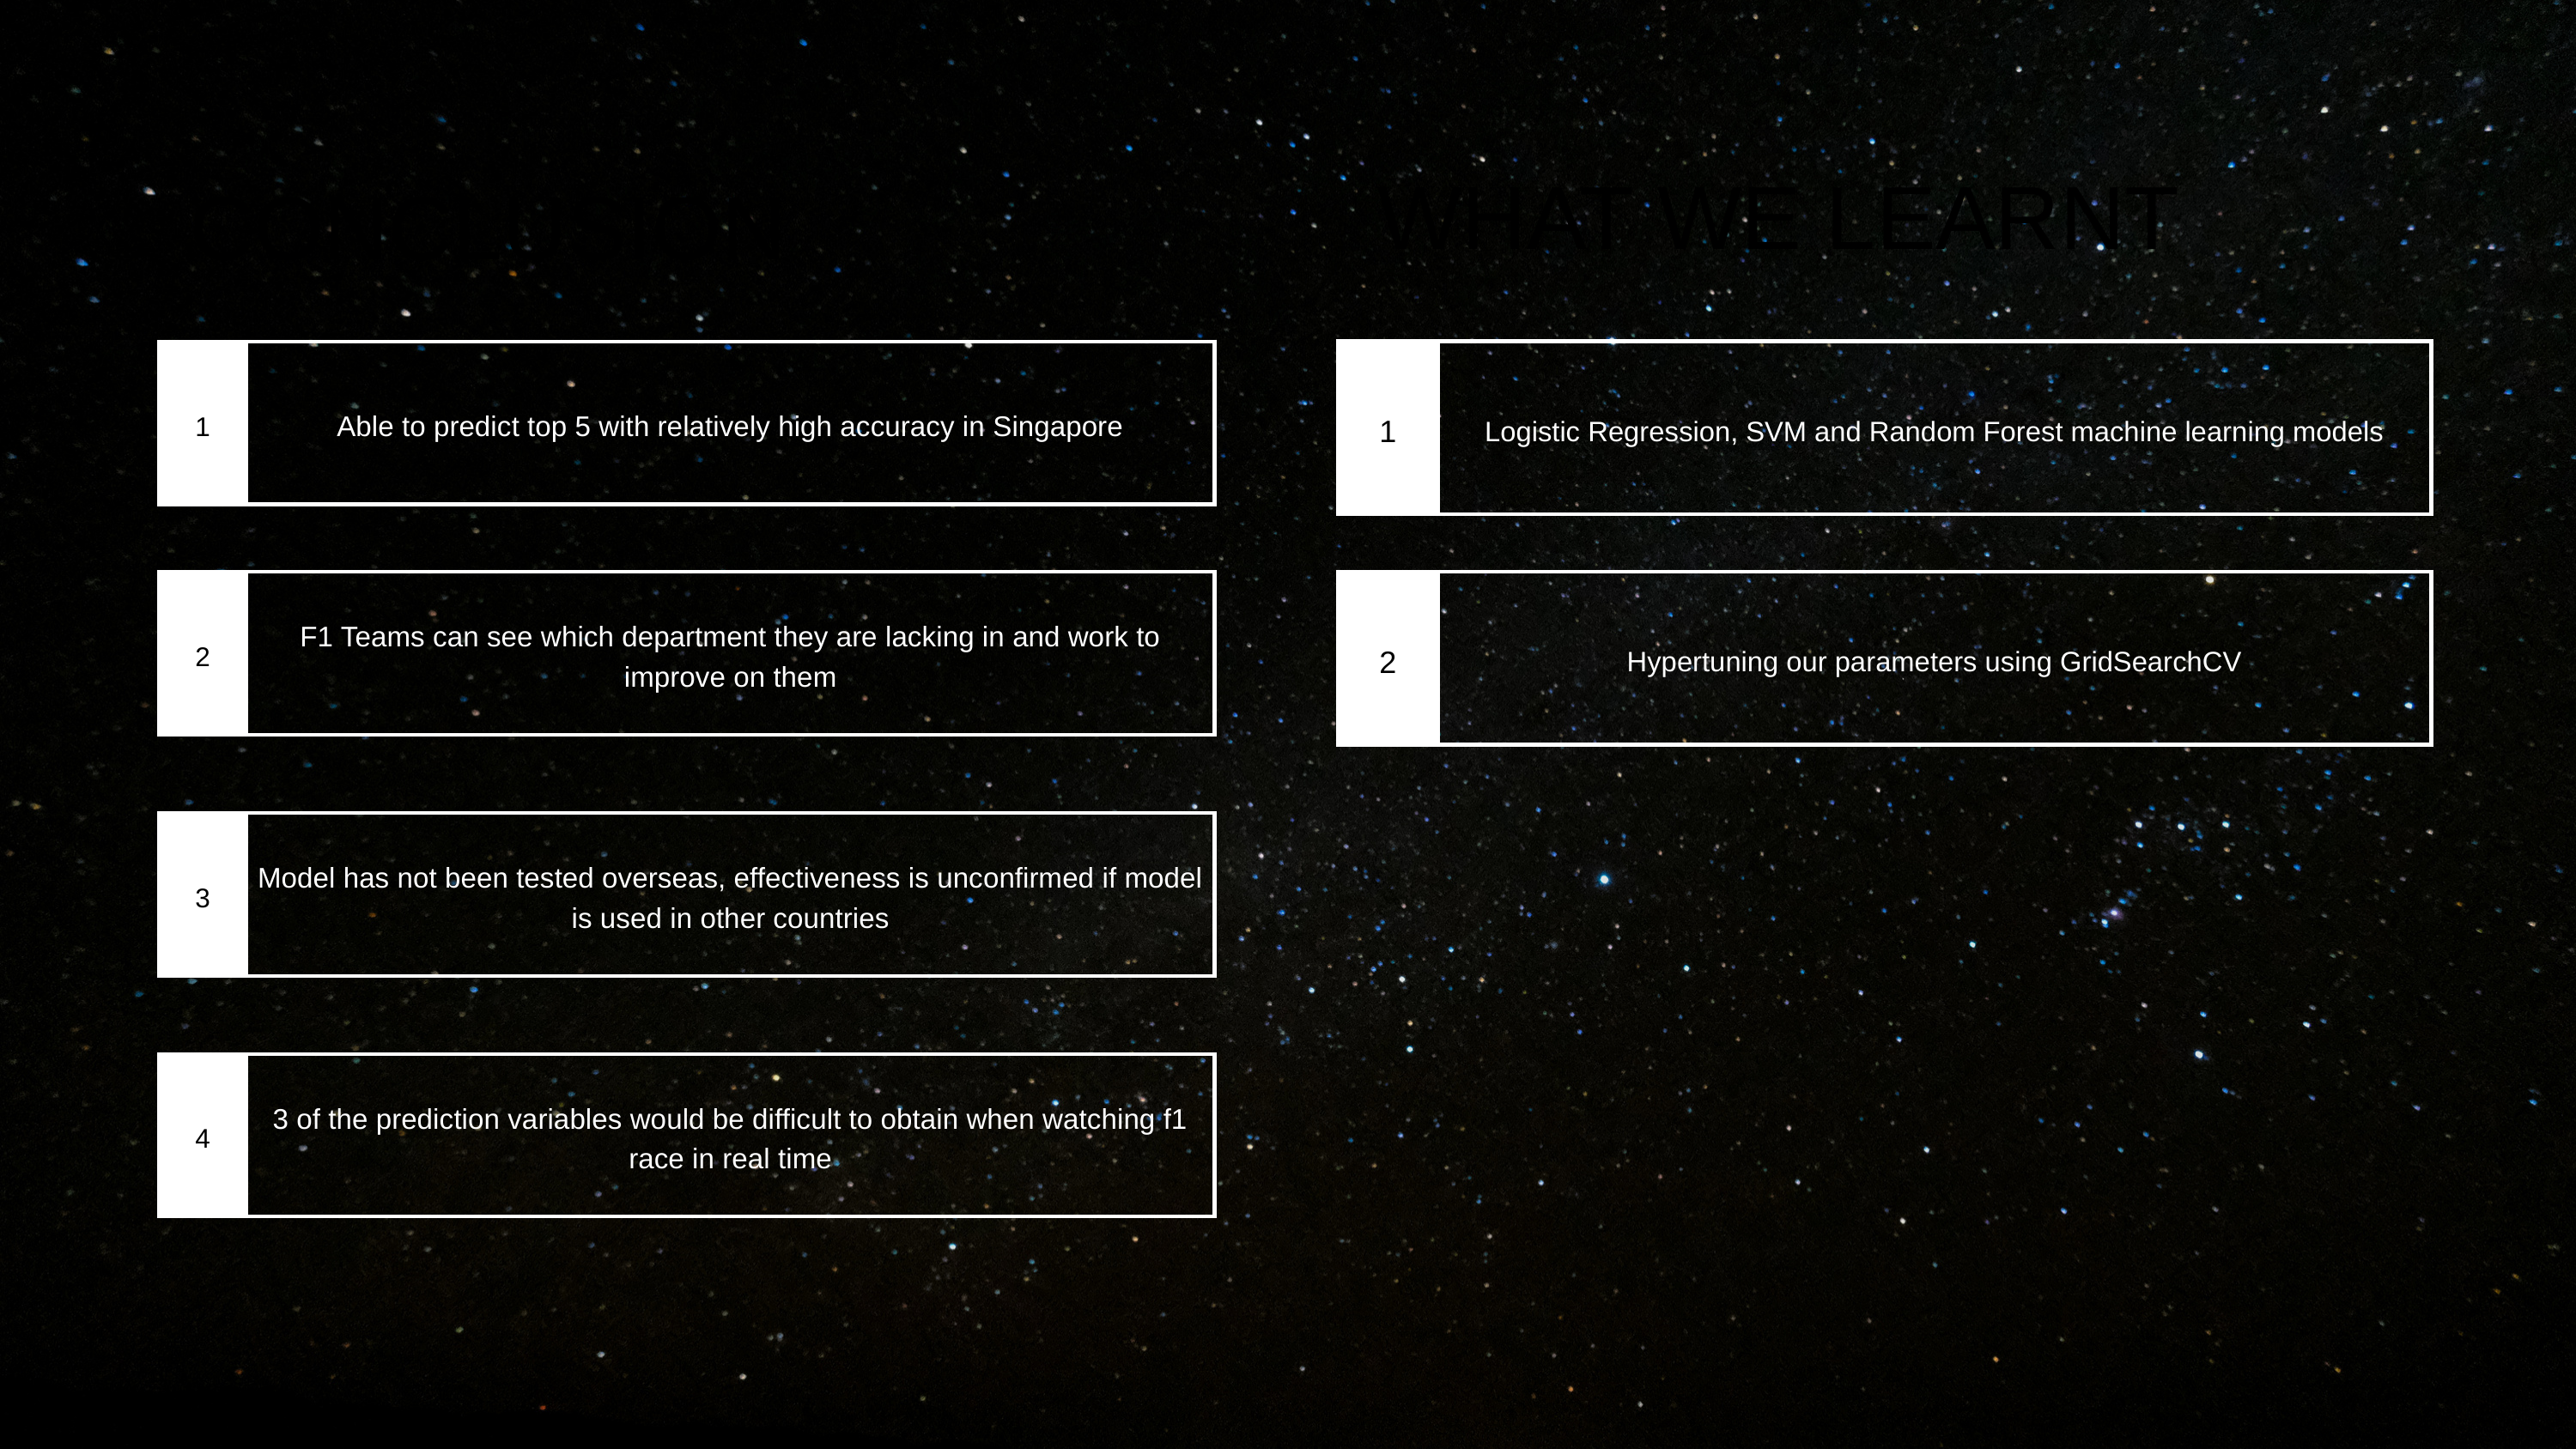

WHAT WE LEARNT
CONCLUSION
| 1 | Able to predict top 5 with relatively high accuracy in Singapore |
| --- | --- |
| 1 | Logistic Regression, SVM and Random Forest machine learning models |
| --- | --- |
| 2 | F1 Teams can see which department they are lacking in and work to improve on them |
| --- | --- |
| 2 | Hypertuning our parameters using GridSearchCV |
| --- | --- |
| 3 | Model has not been tested overseas, effectiveness is unconfirmed if model is used in other countries |
| --- | --- |
| 4 | 3 of the prediction variables would be difficult to obtain when watching f1 race in real time |
| --- | --- |